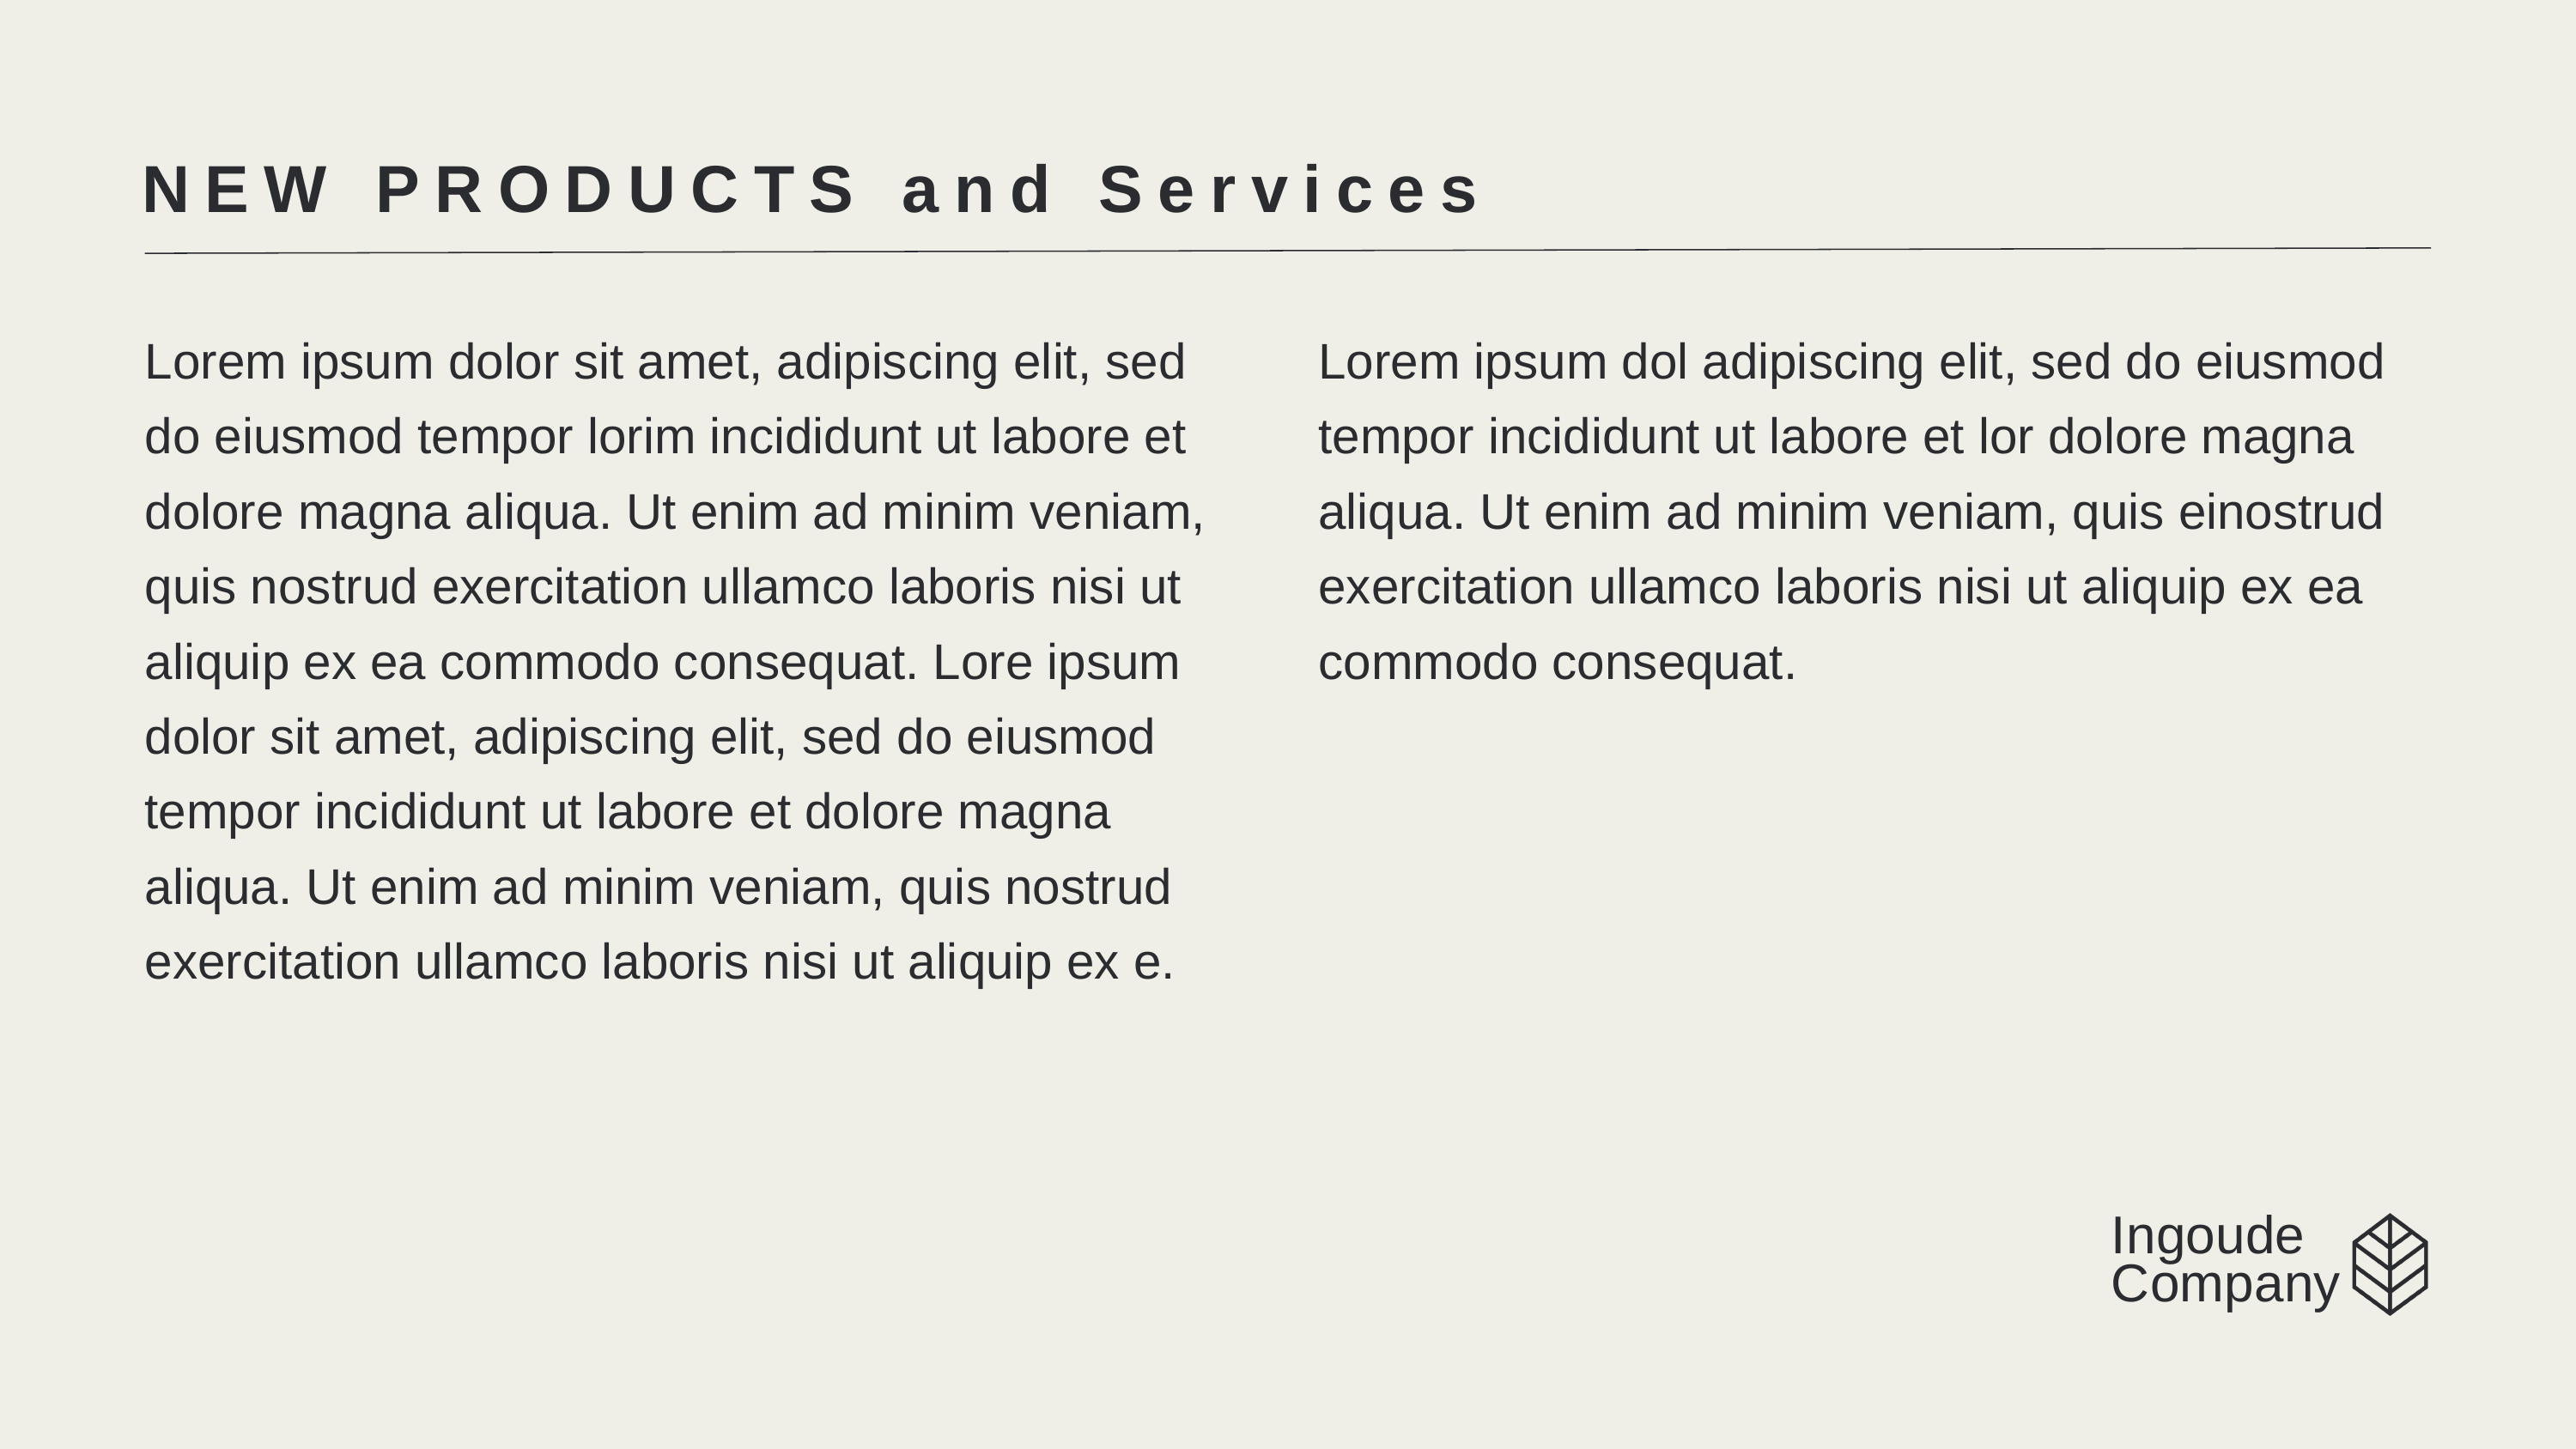

NEW PRODUCTS and Services

Lorem ipsum dolor sit amet, adipiscing elit, sed do eiusmod tempor lorim incididunt ut labore et  dolore magna aliqua. Ut enim ad minim veniam, quis nostrud exercitation ullamco laboris nisi ut aliquip ex ea commodo consequat. Lore ipsum dolor sit amet, adipiscing elit, sed do eiusmod tempor incididunt ut labore et dolore magna aliqua. Ut enim ad minim veniam, quis nostrud exercitation ullamco laboris nisi ut aliquip ex e.
Lorem ipsum dol adipiscing elit, sed do eiusmod tempor incididunt ut labore et lor dolore magna aliqua. Ut enim ad minim veniam, quis einostrud exercitation ullamco laboris nisi ut aliquip ex ea commodo consequat.

Ingoude Company